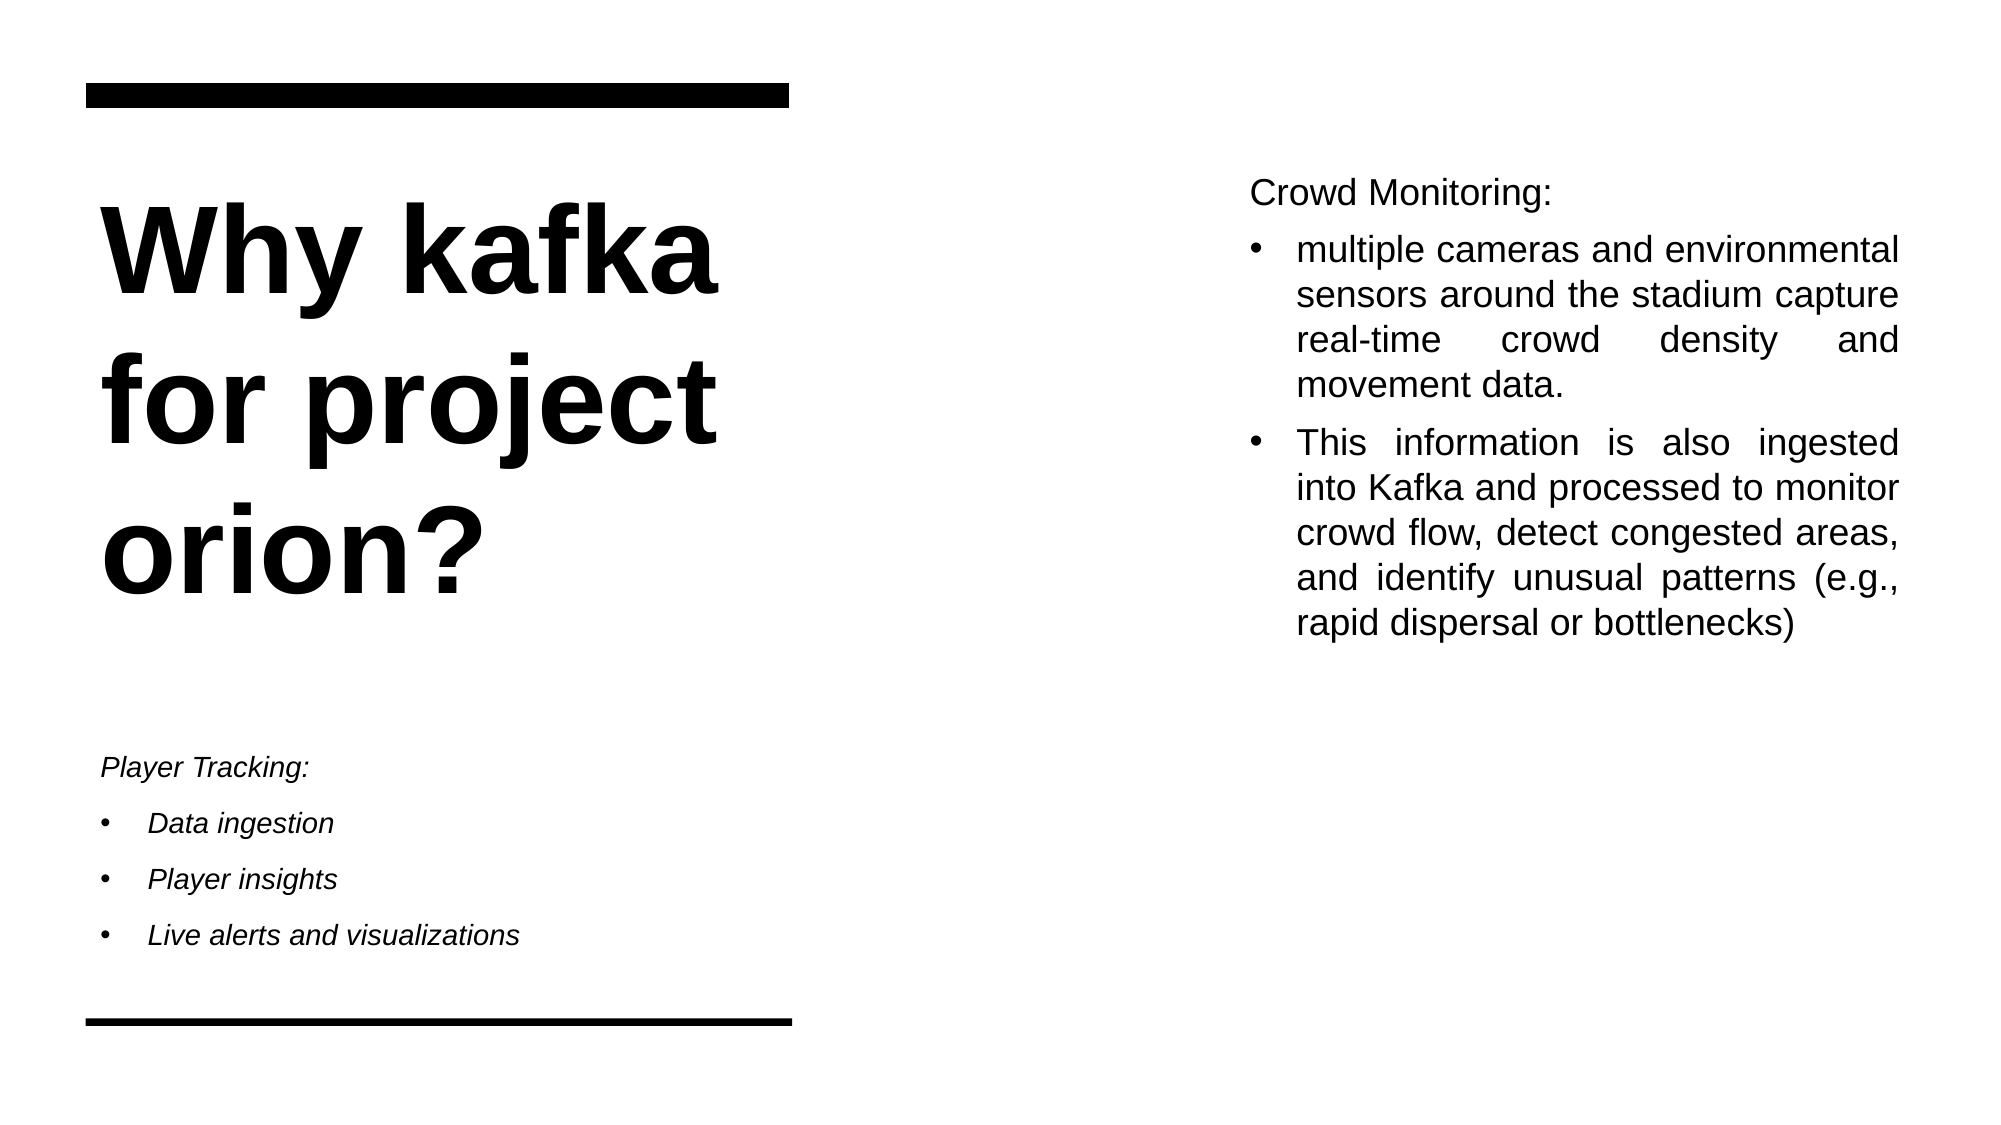

# Why kafka for project orion?
Crowd Monitoring:
multiple cameras and environmental sensors around the stadium capture real-time crowd density and movement data.
This information is also ingested into Kafka and processed to monitor crowd flow, detect congested areas, and identify unusual patterns (e.g., rapid dispersal or bottlenecks)
Player Tracking:
Data ingestion
Player insights
Live alerts and visualizations